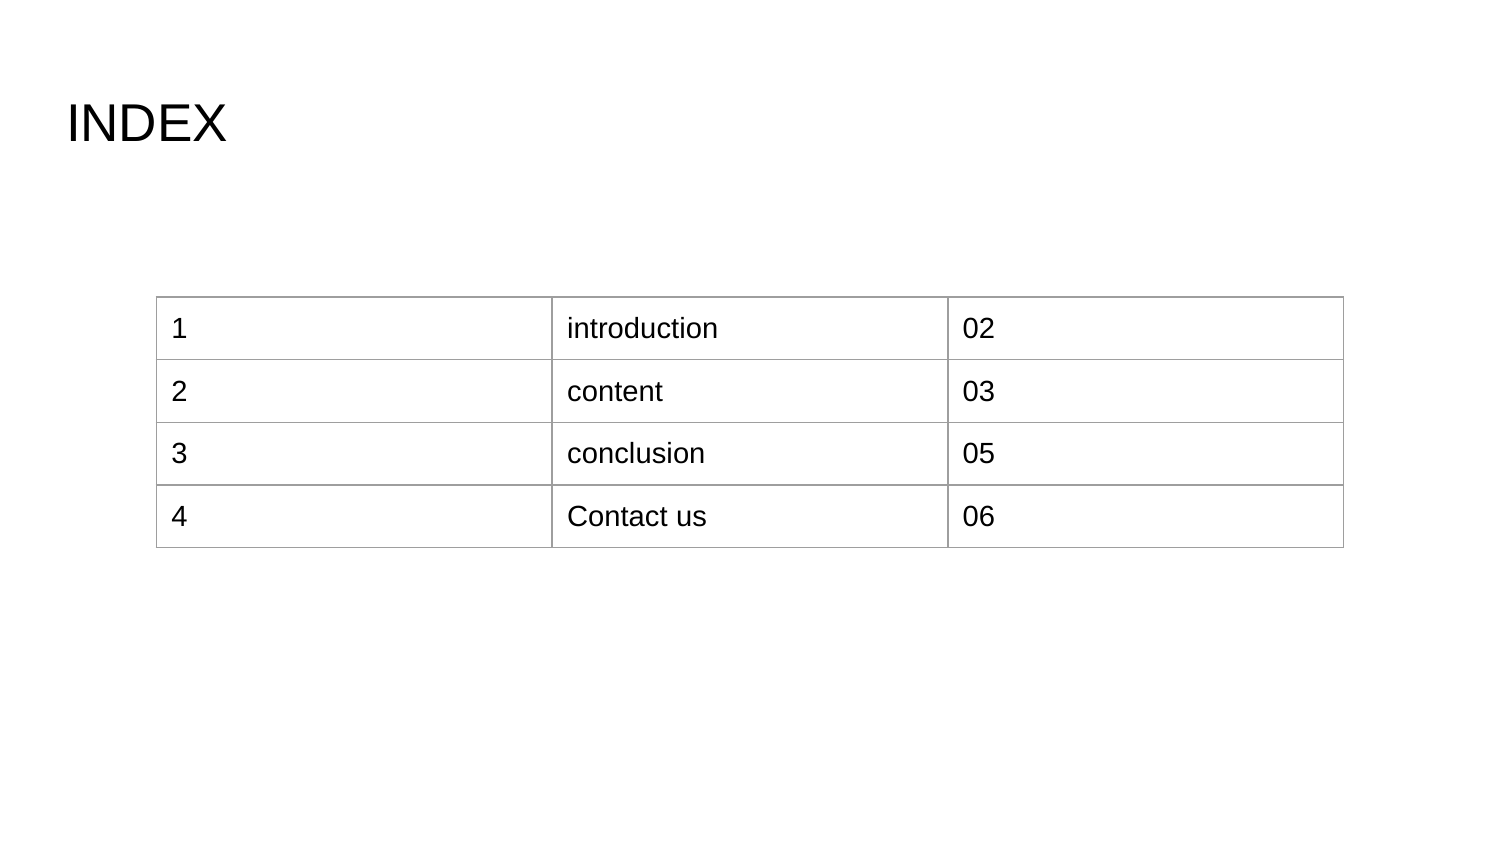

# INDEX

| 1 | introduction | 02 |
| --- | --- | --- |
| 2 | content | 03 |
| 3 | conclusion | 05 |
| 4 | Contact us | 06 |